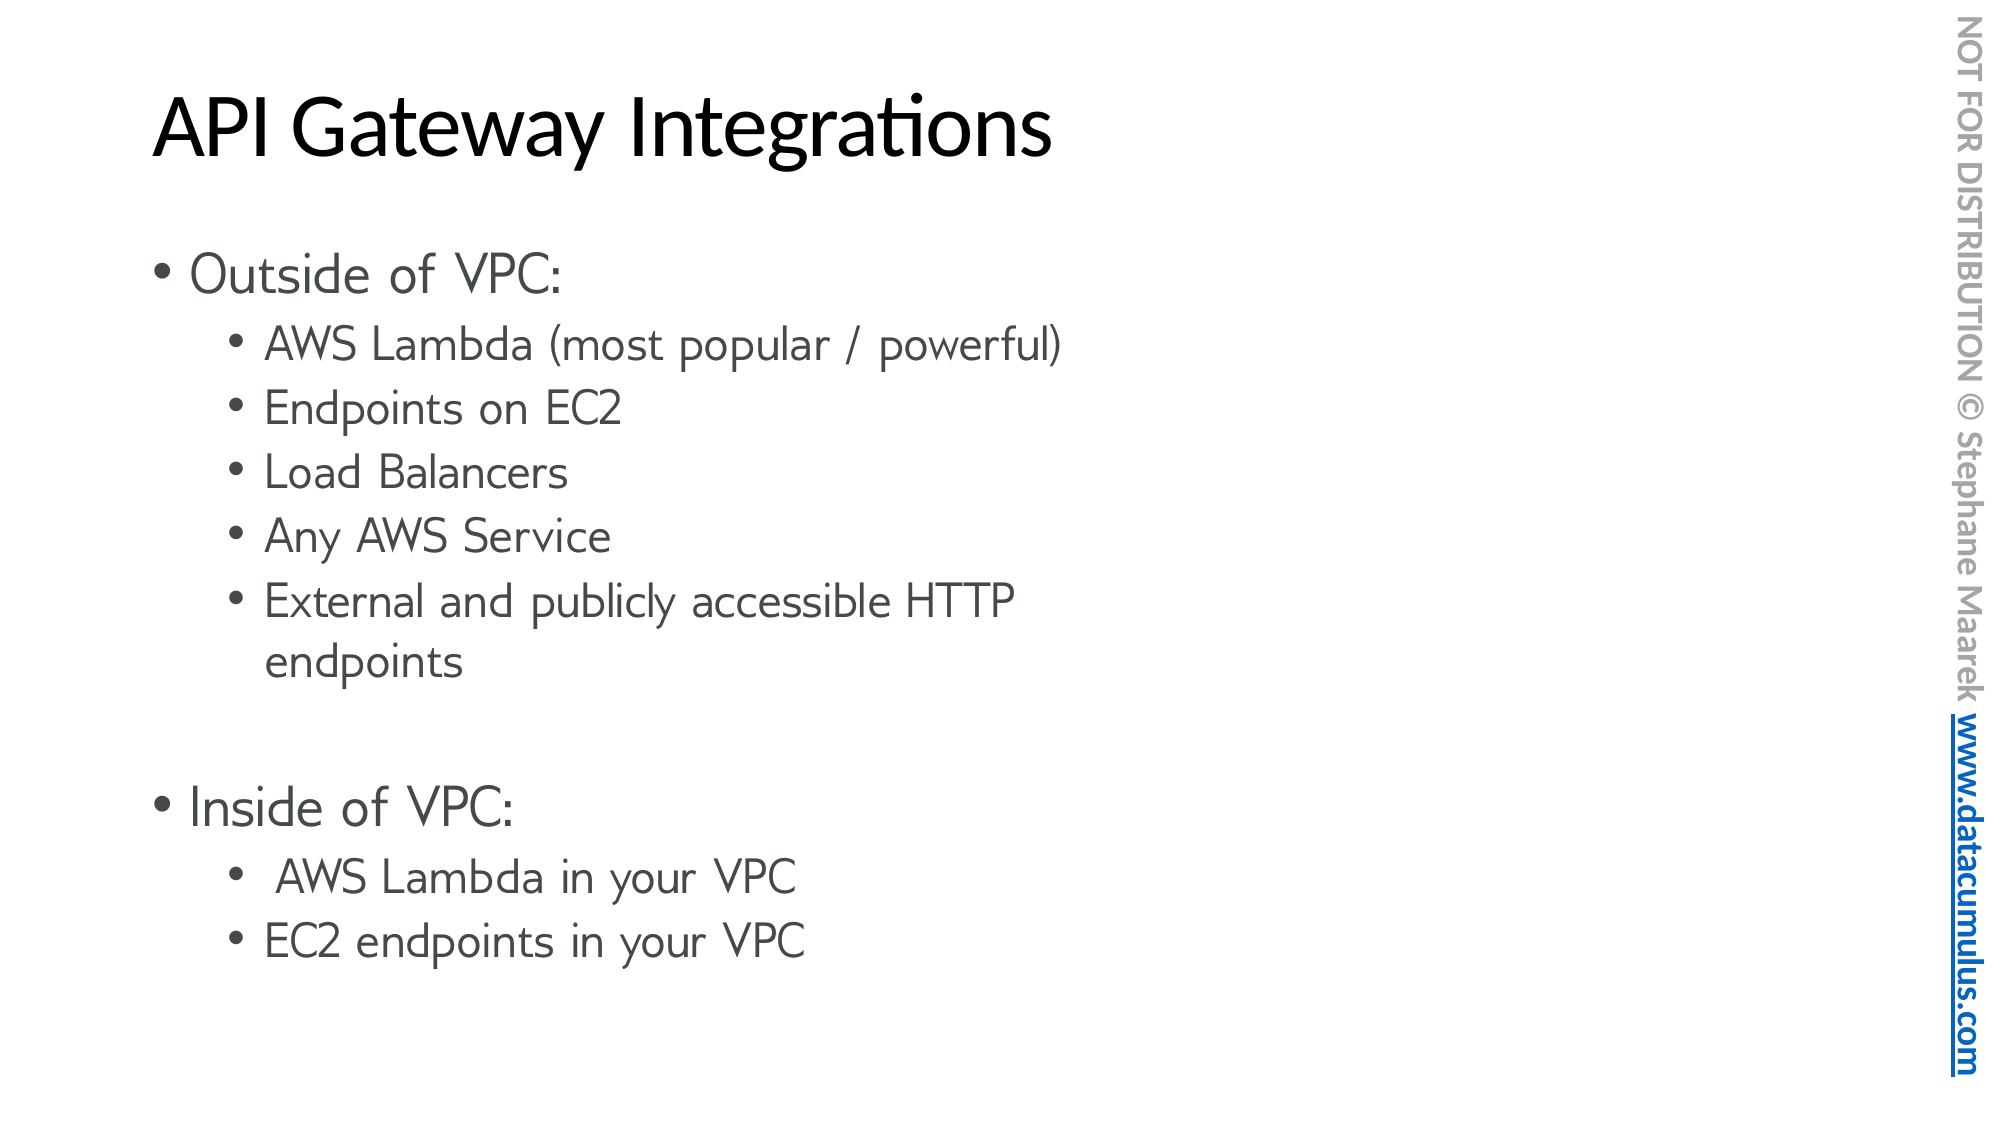

NOT FOR DISTRIBUTION © Stephane Maarek www.datacumulus.com
# API Gateway Integrations
Outside of VPC:
AWS Lambda (most popular / powerful)
Endpoints on EC2
Load Balancers
Any AWS Service
External and publicly accessible HTTP endpoints

Inside of VPC:
AWS Lambda in your VPC
EC2 endpoints in your VPC
© Stephane Maarek